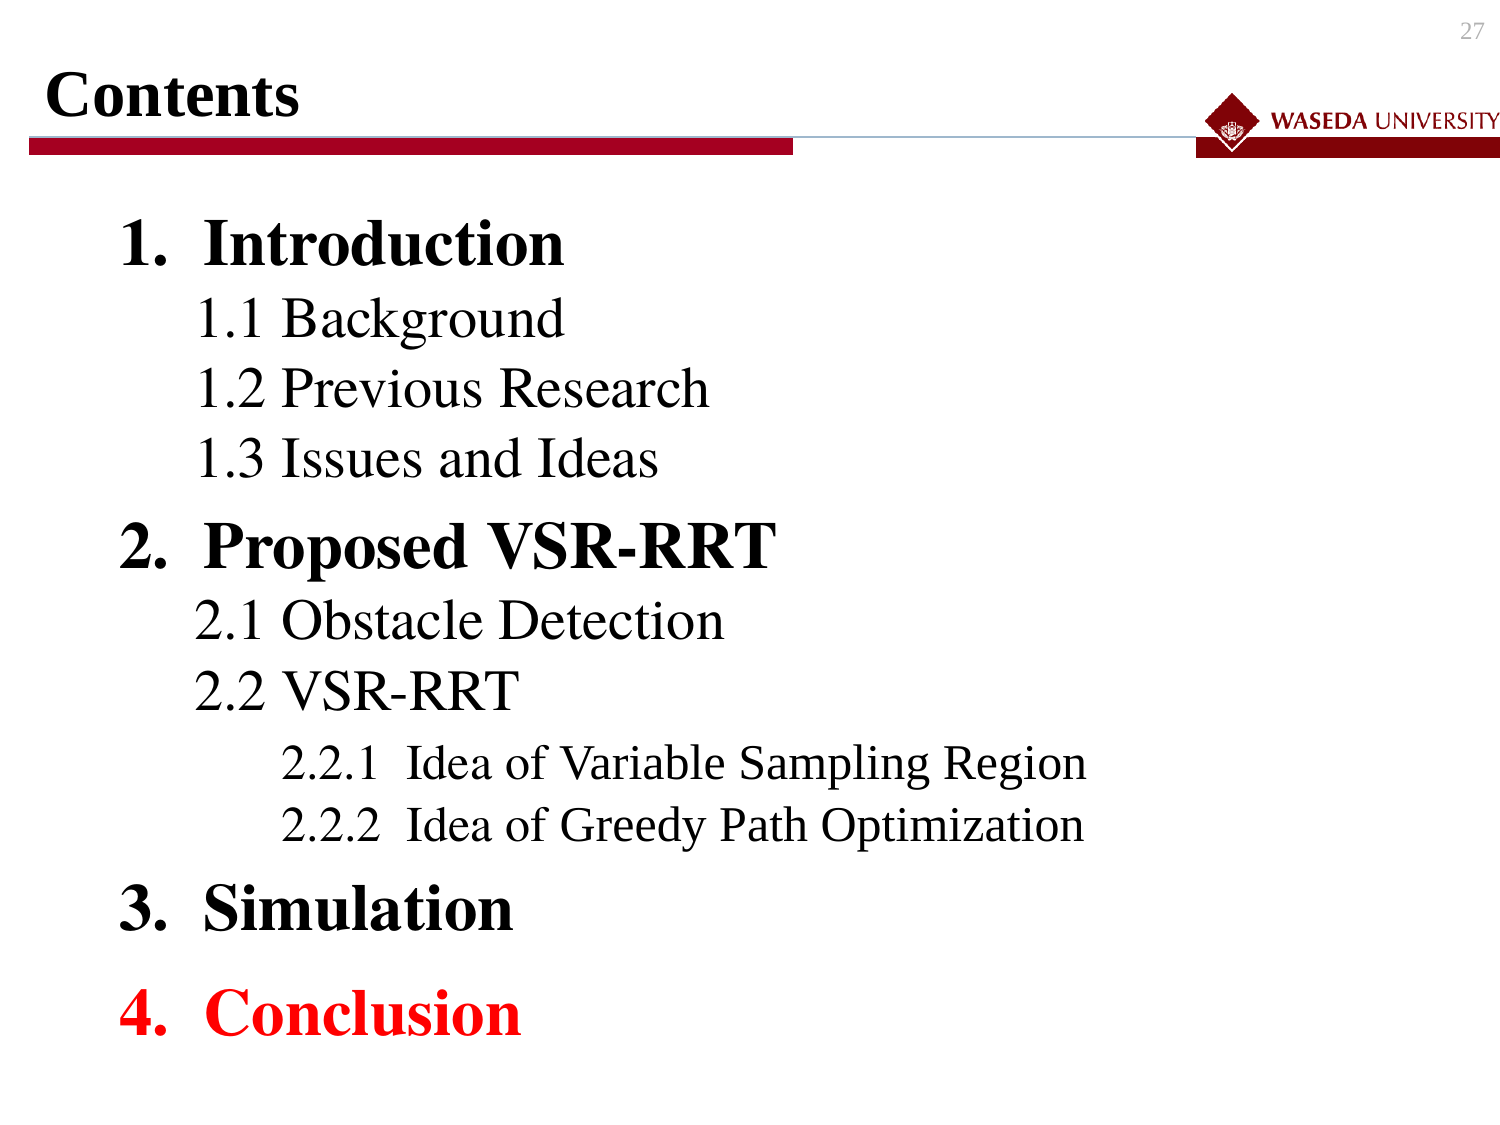

# Contents
27
Introduction
1.1 Background
1.2 Previous Research
1.3 Issues and Ideas
Proposed VSR-RRT
2.1 Obstacle Detection
2.2 VSR-RRT
      2.2.1  Idea of Variable Sampling Region
       2.2.2  Idea of Greedy Path Optimization
Simulation
Conclusion